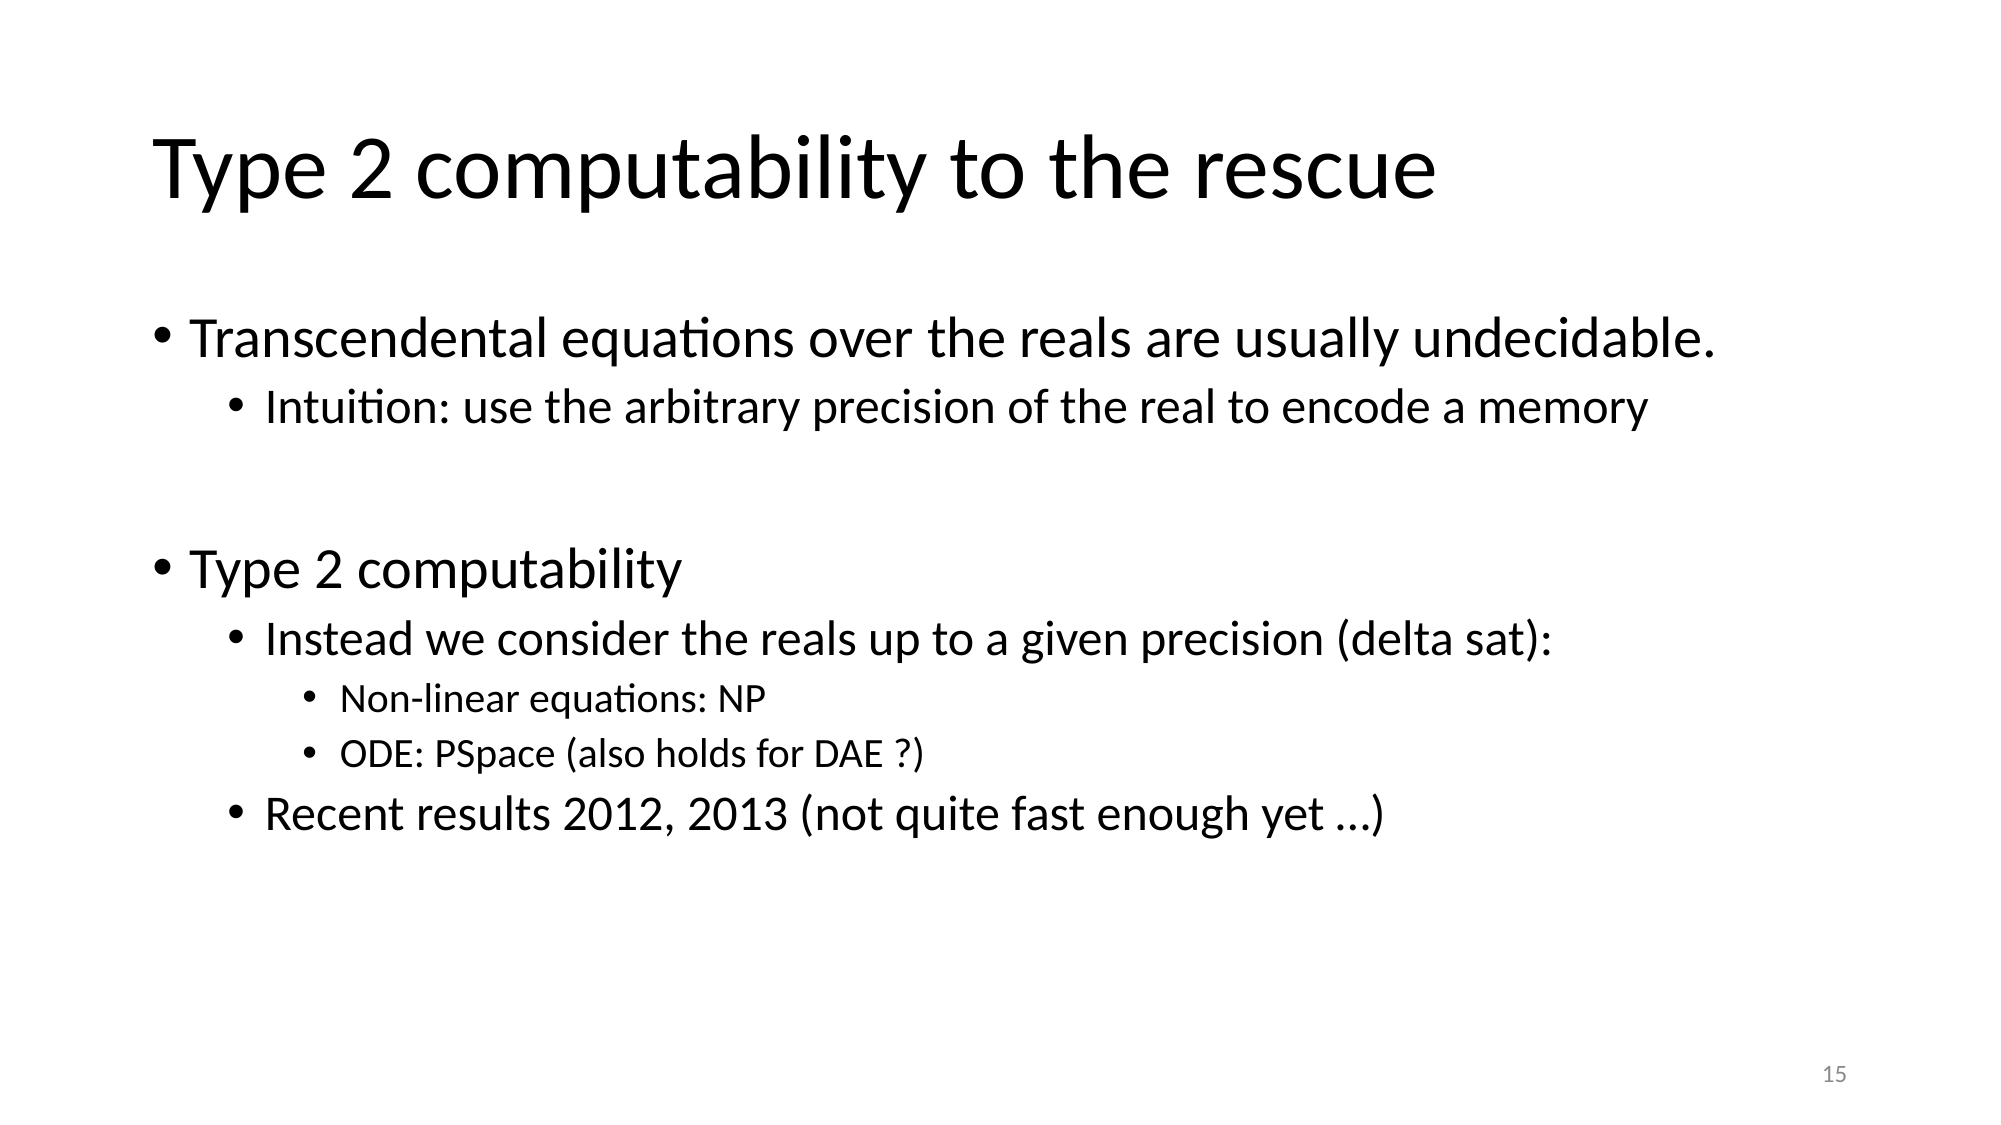

# Type 2 computability to the rescue
Transcendental equations over the reals are usually undecidable.
Intuition: use the arbitrary precision of the real to encode a memory

Type 2 computability
Instead we consider the reals up to a given precision (delta sat):
Non-linear equations: NP
ODE: PSpace (also holds for DAE ?)
Recent results 2012, 2013 (not quite fast enough yet …)

15